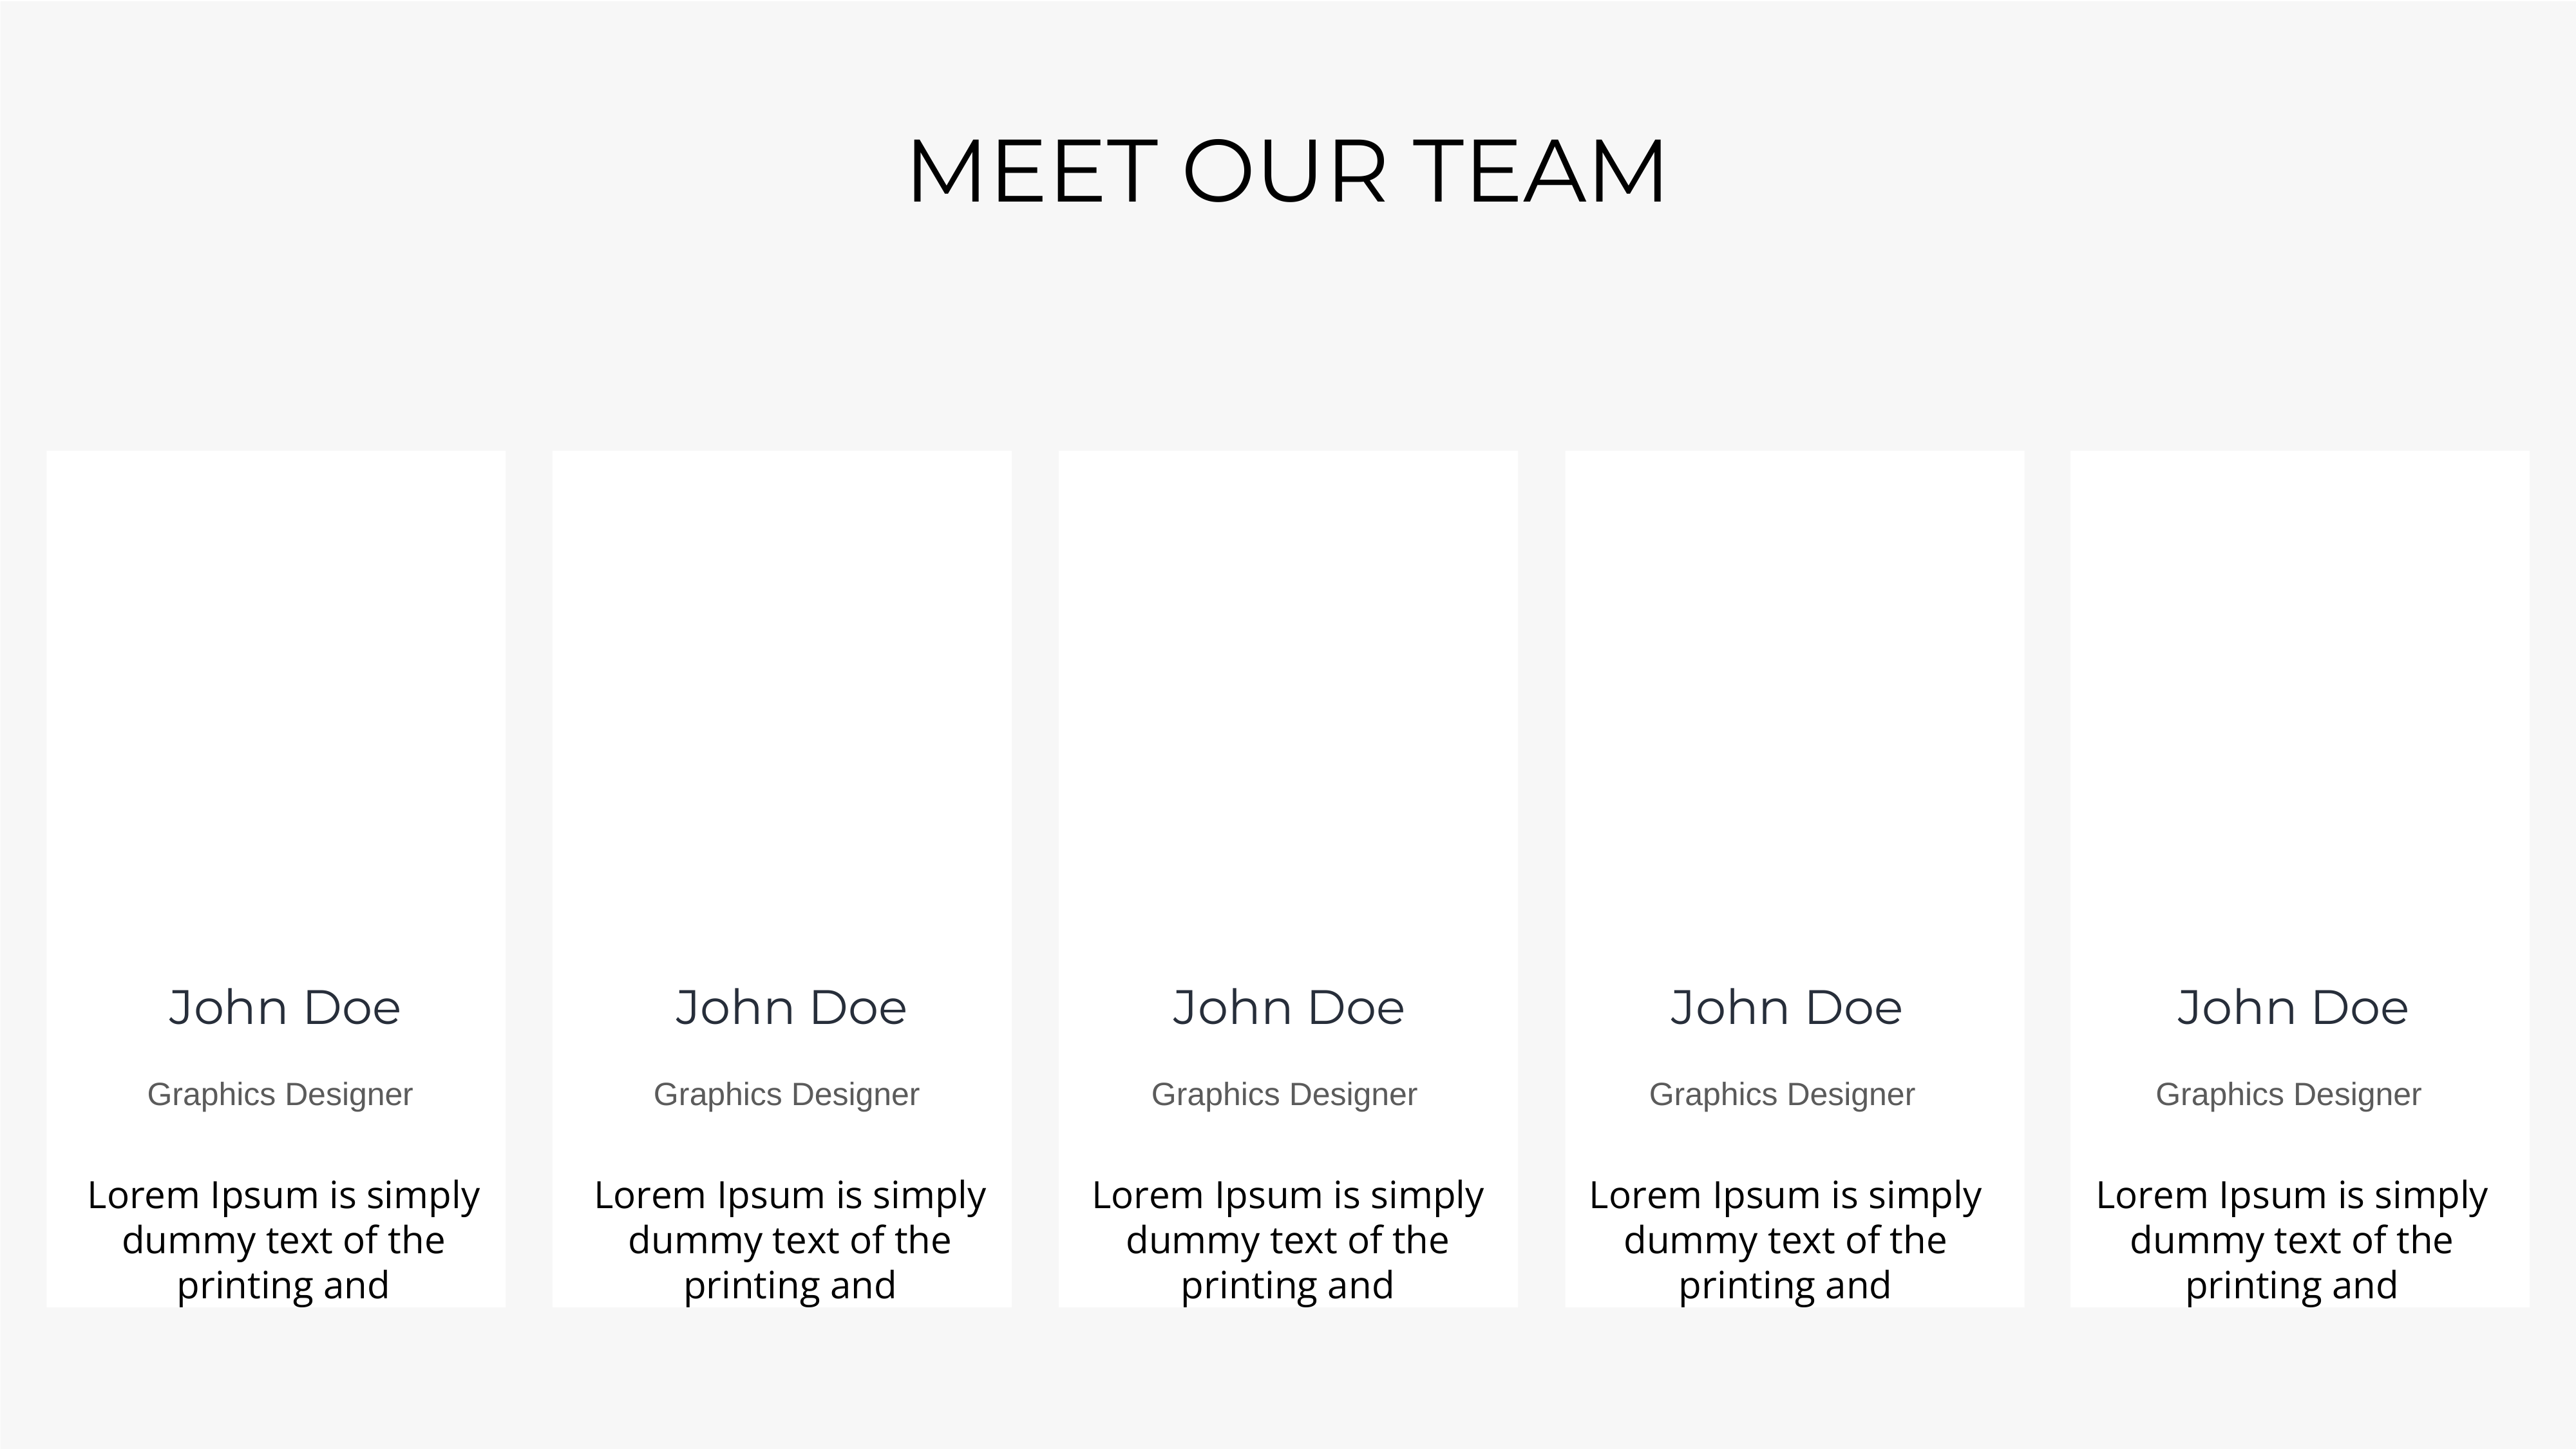

MEET OUR TEAM

John Doe
John Doe
John Doe
John Doe
John Doe
Graphics Designer
Graphics Designer
Graphics Designer
Graphics Designer
Graphics Designer
Lorem Ipsum is simply dummy text of the printing and
Lorem Ipsum is simply dummy text of the printing and
Lorem Ipsum is simply dummy text of the printing and
Lorem Ipsum is simply dummy text of the printing and
Lorem Ipsum is simply dummy text of the printing and